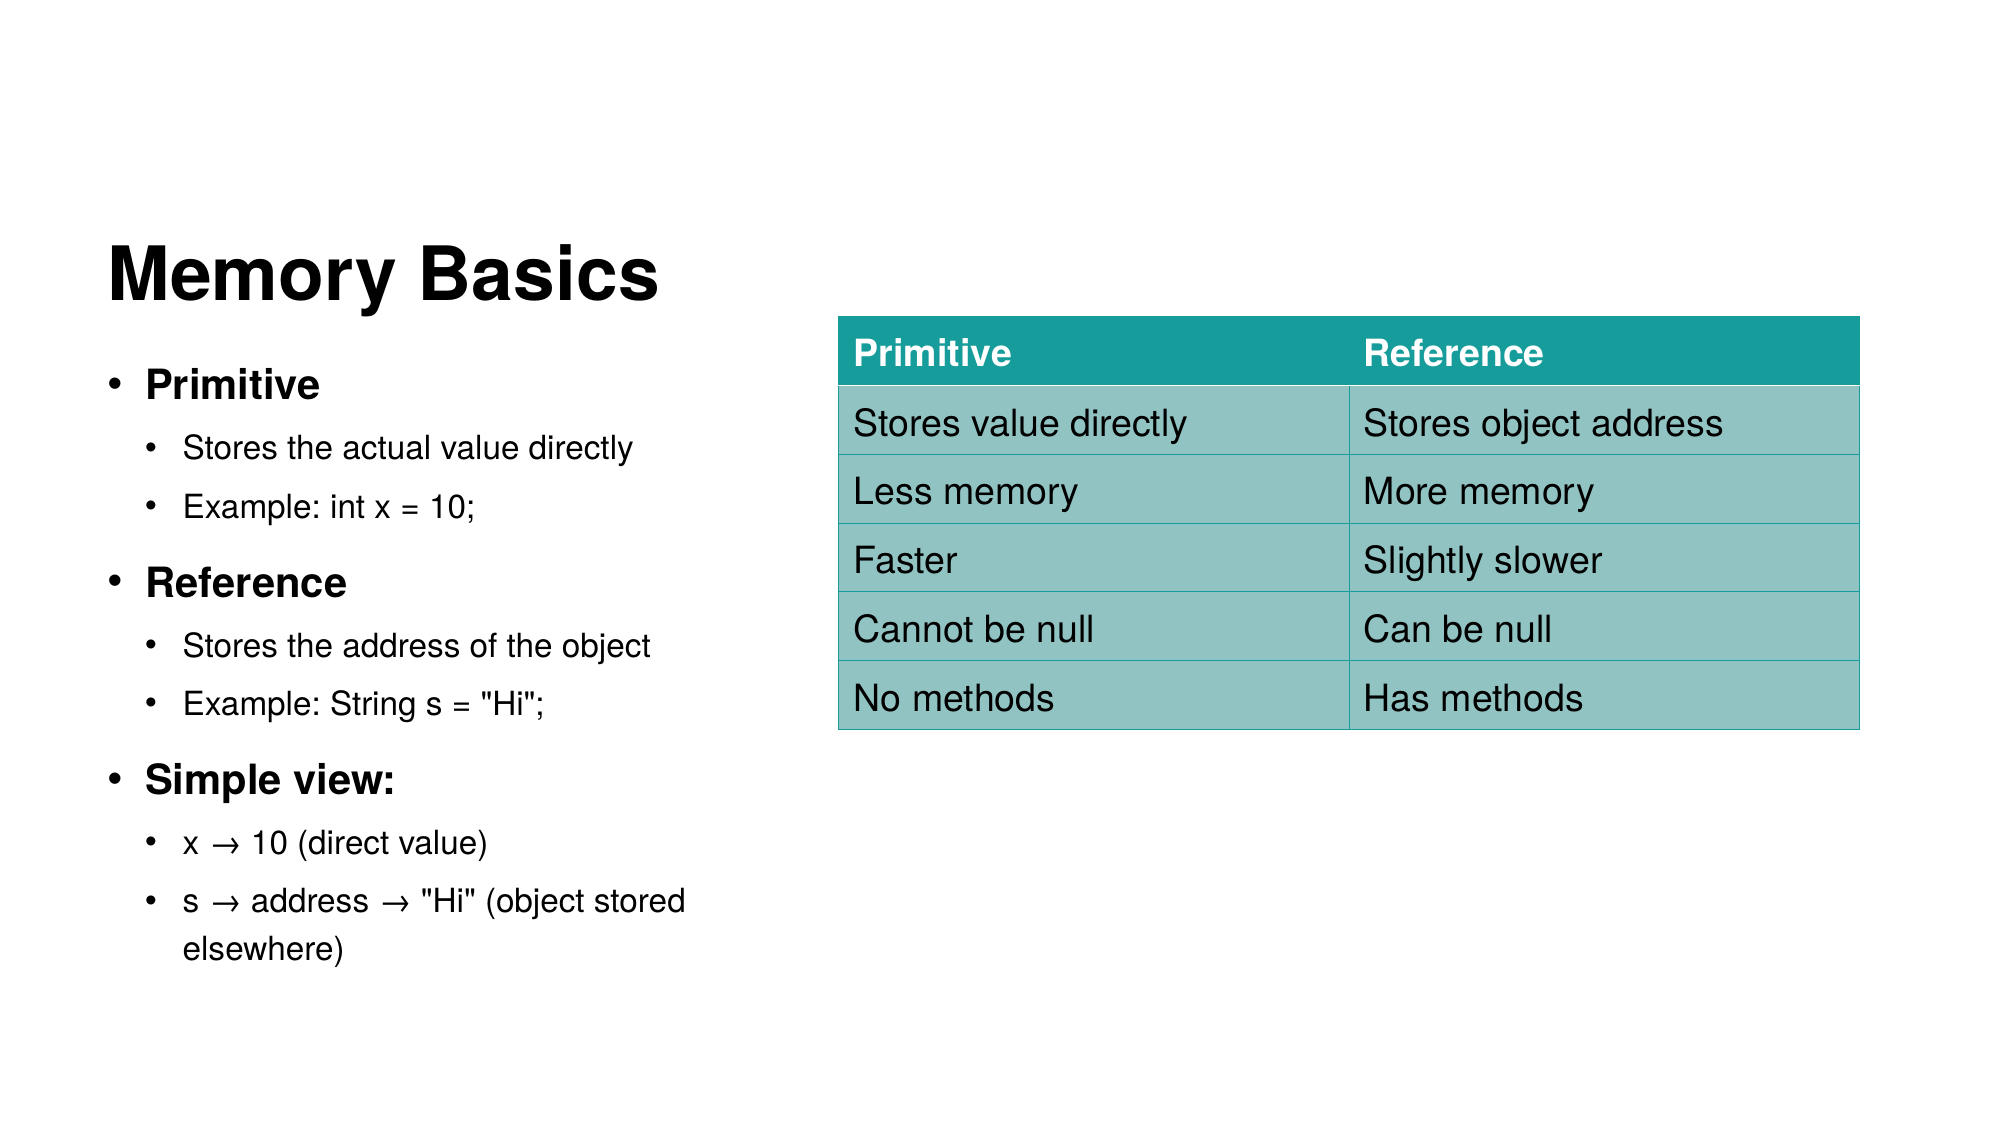

# Memory Basics
| Primitive | Reference |
| --- | --- |
| Stores value directly | Stores object address |
| Less memory | More memory |
| Faster | Slightly slower |
| Cannot be null | Can be null |
| No methods | Has methods |
Primitive
Stores the actual value directly
Example: int x = 10;
Reference
Stores the address of the object
Example: String s = "Hi";
Simple view:
x → 10 (direct value)
s → address → "Hi" (object stored elsewhere)